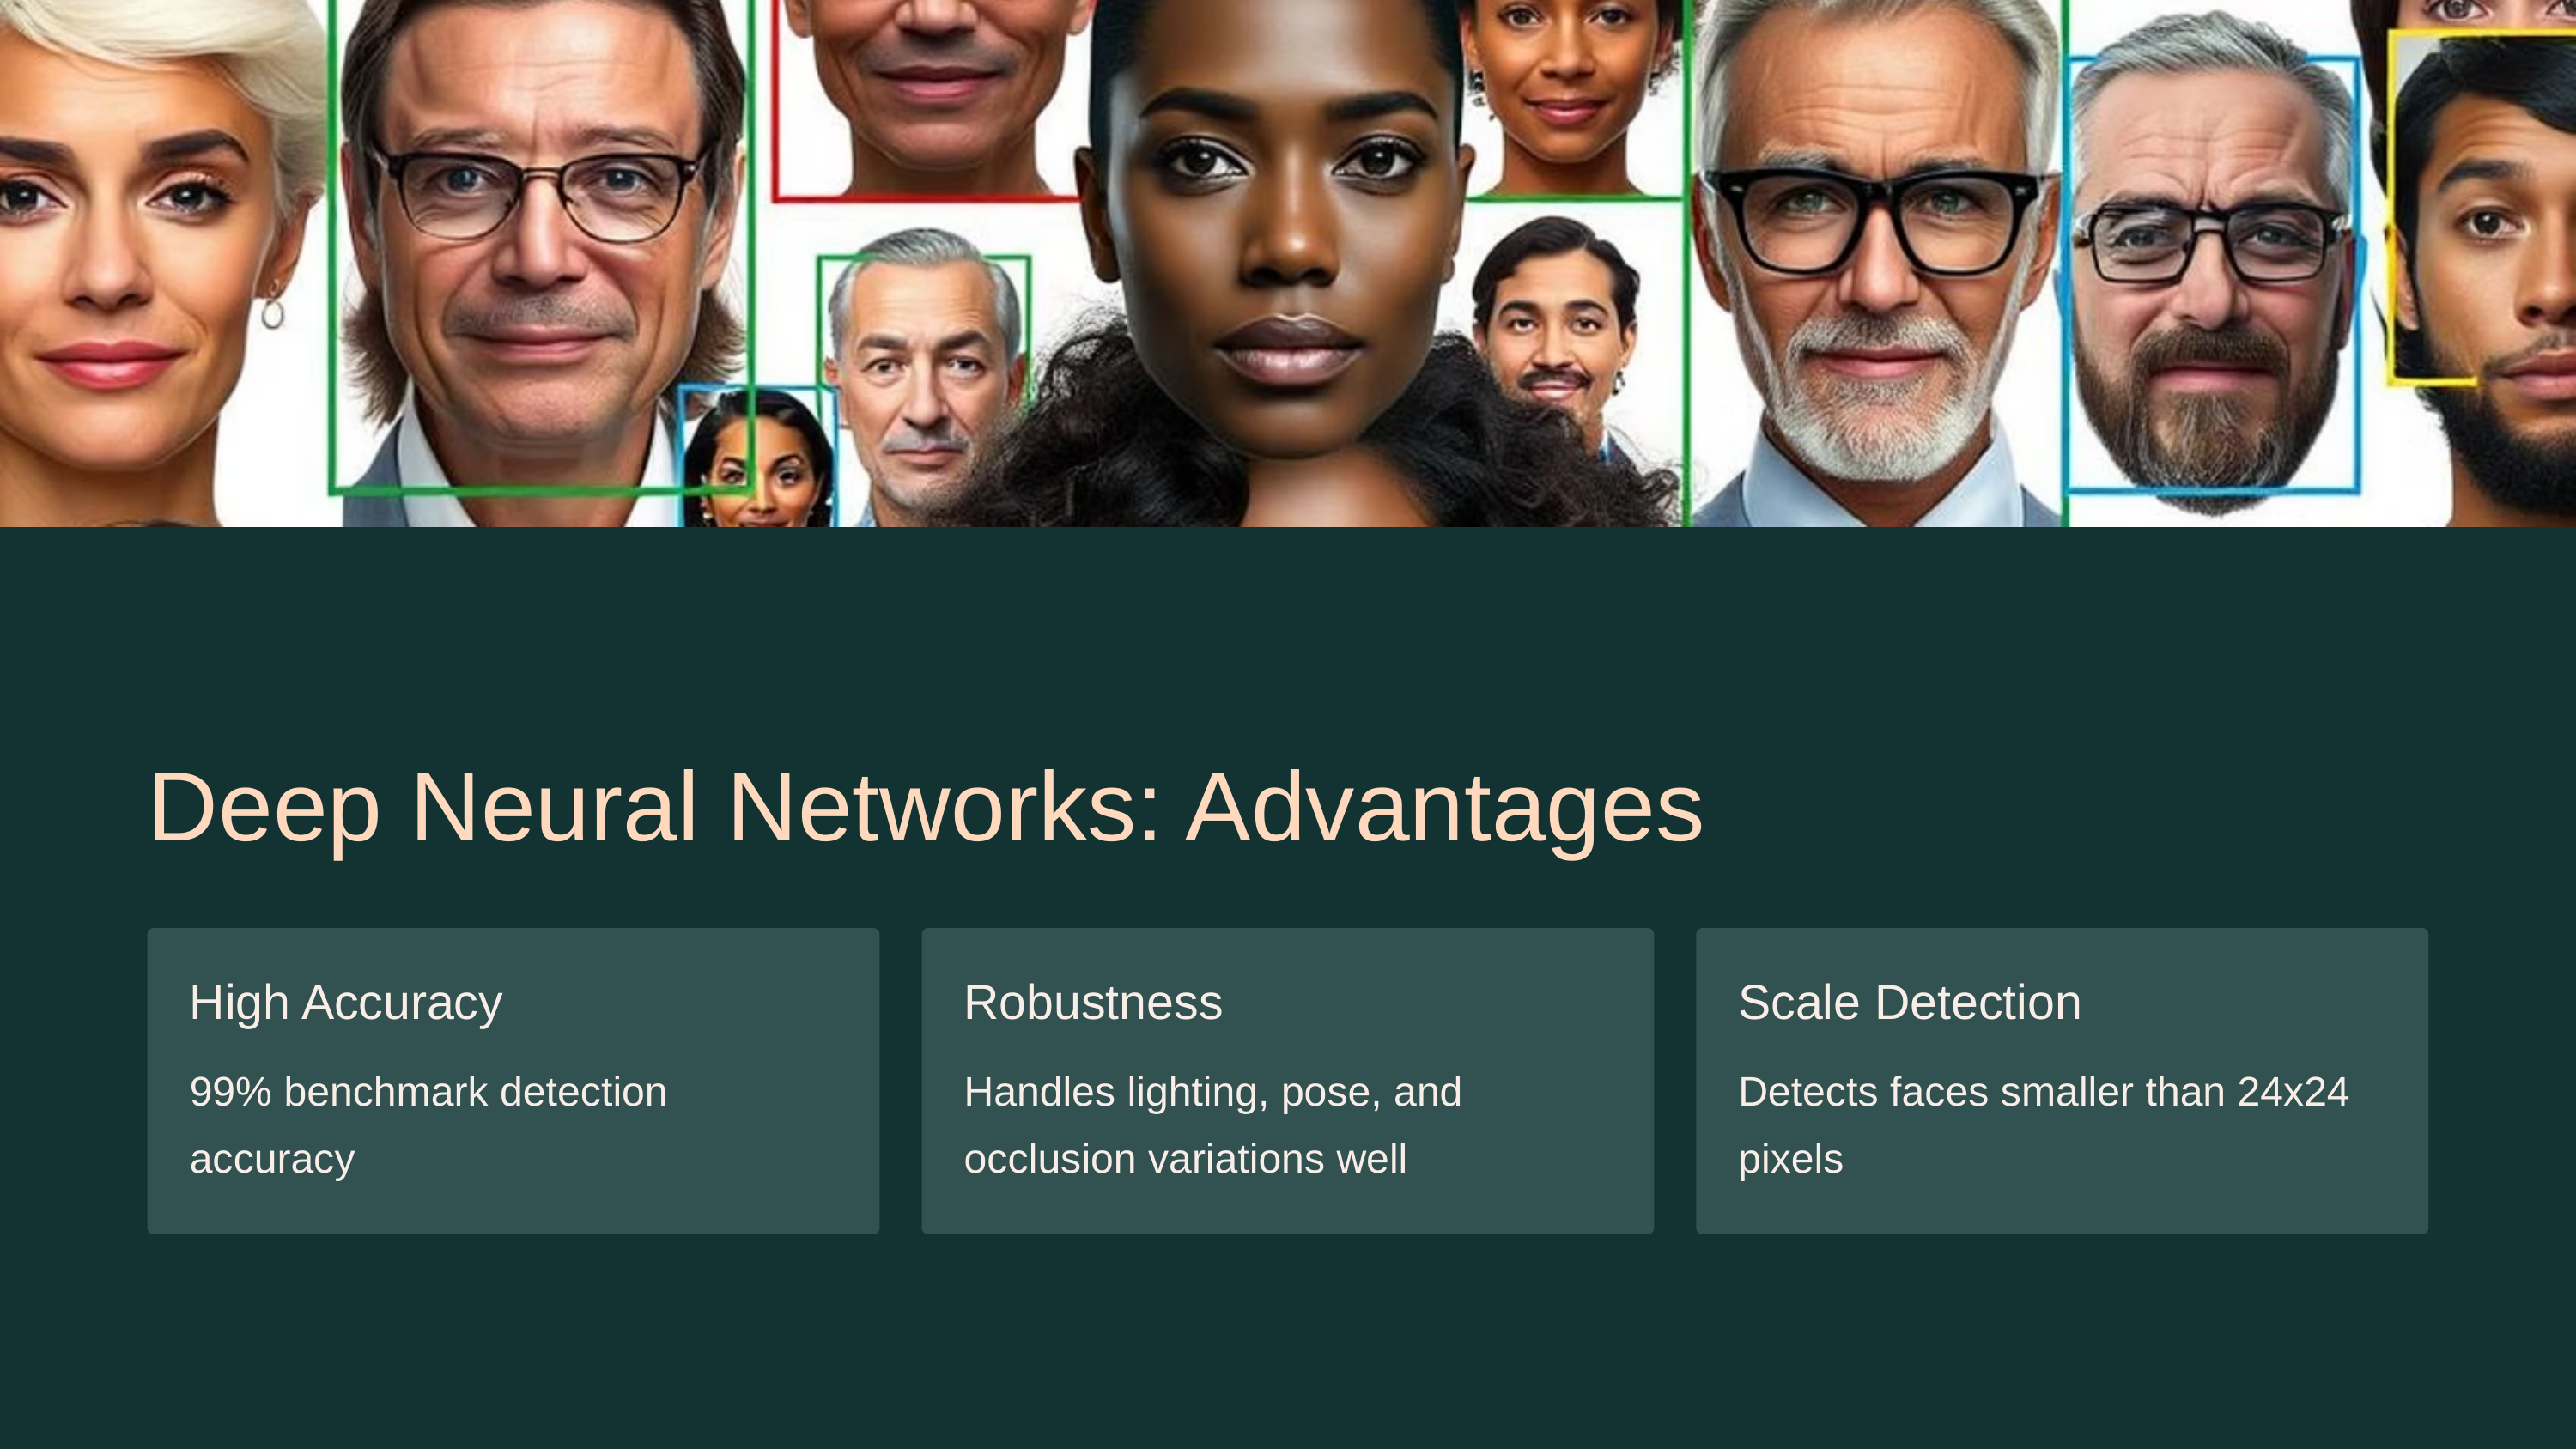

Deep Neural Networks: Advantages

High Accuracy

Robustness

Scale Detection

99% benchmark detection accuracy

Handles lighting, pose, and occlusion variations well

Detects faces smaller than 24x24 pixels